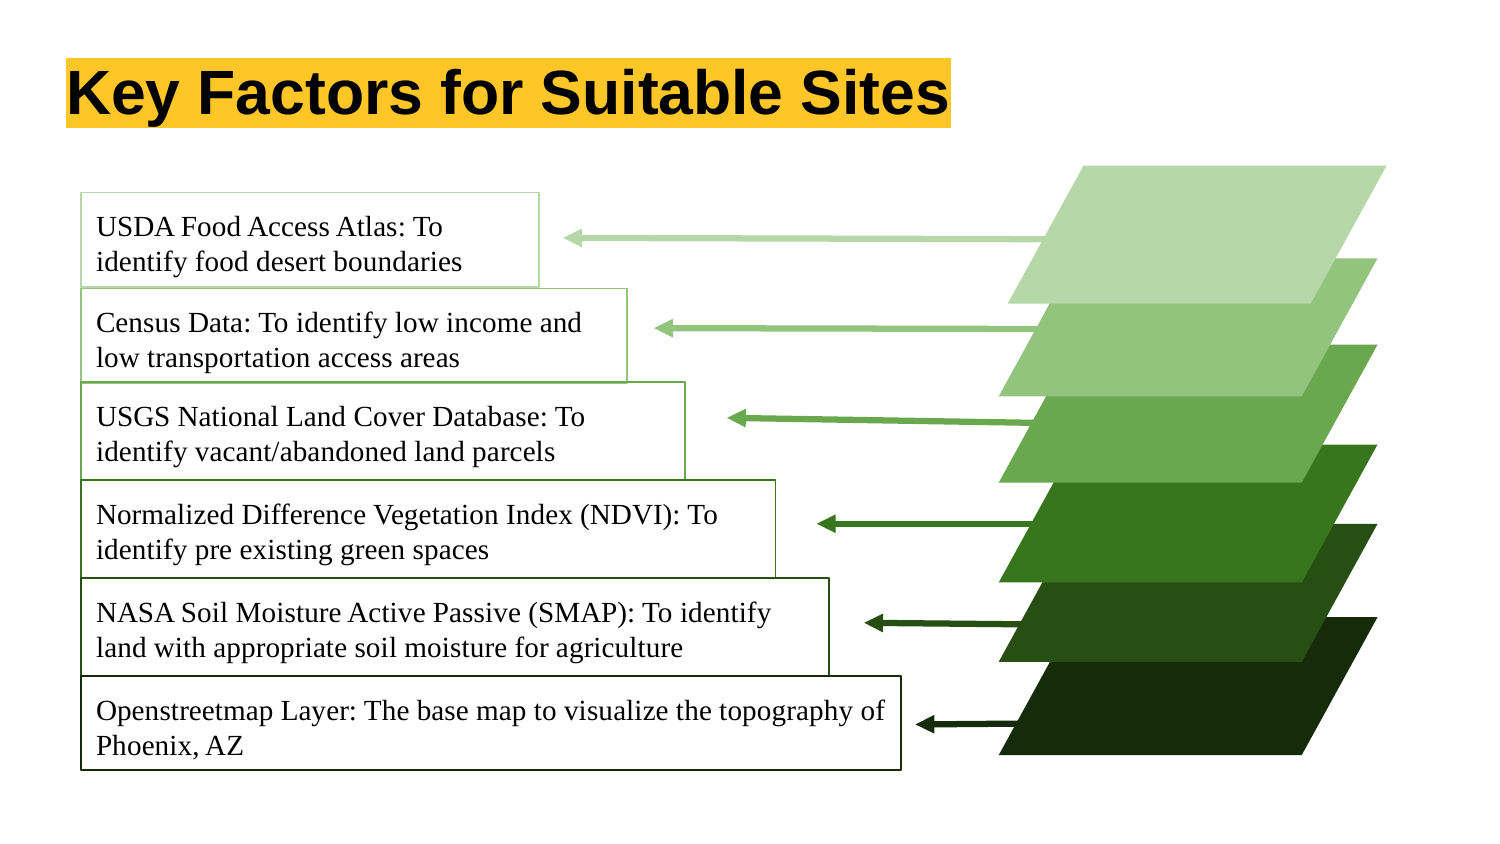

# Key Factors for Suitable Sites

USDA Food Access Atlas: To identify food desert boundaries

Census Data: To identify low income and low transportation access areas

USGS National Land Cover Database: To identify vacant/abandoned land parcels

Normalized Difference Vegetation Index (NDVI): To identify pre existing green spaces

NASA Soil Moisture Active Passive (SMAP): To identify land with appropriate soil moisture for agriculture

Openstreetmap Layer: The base map to visualize the topography of Phoenix, AZ